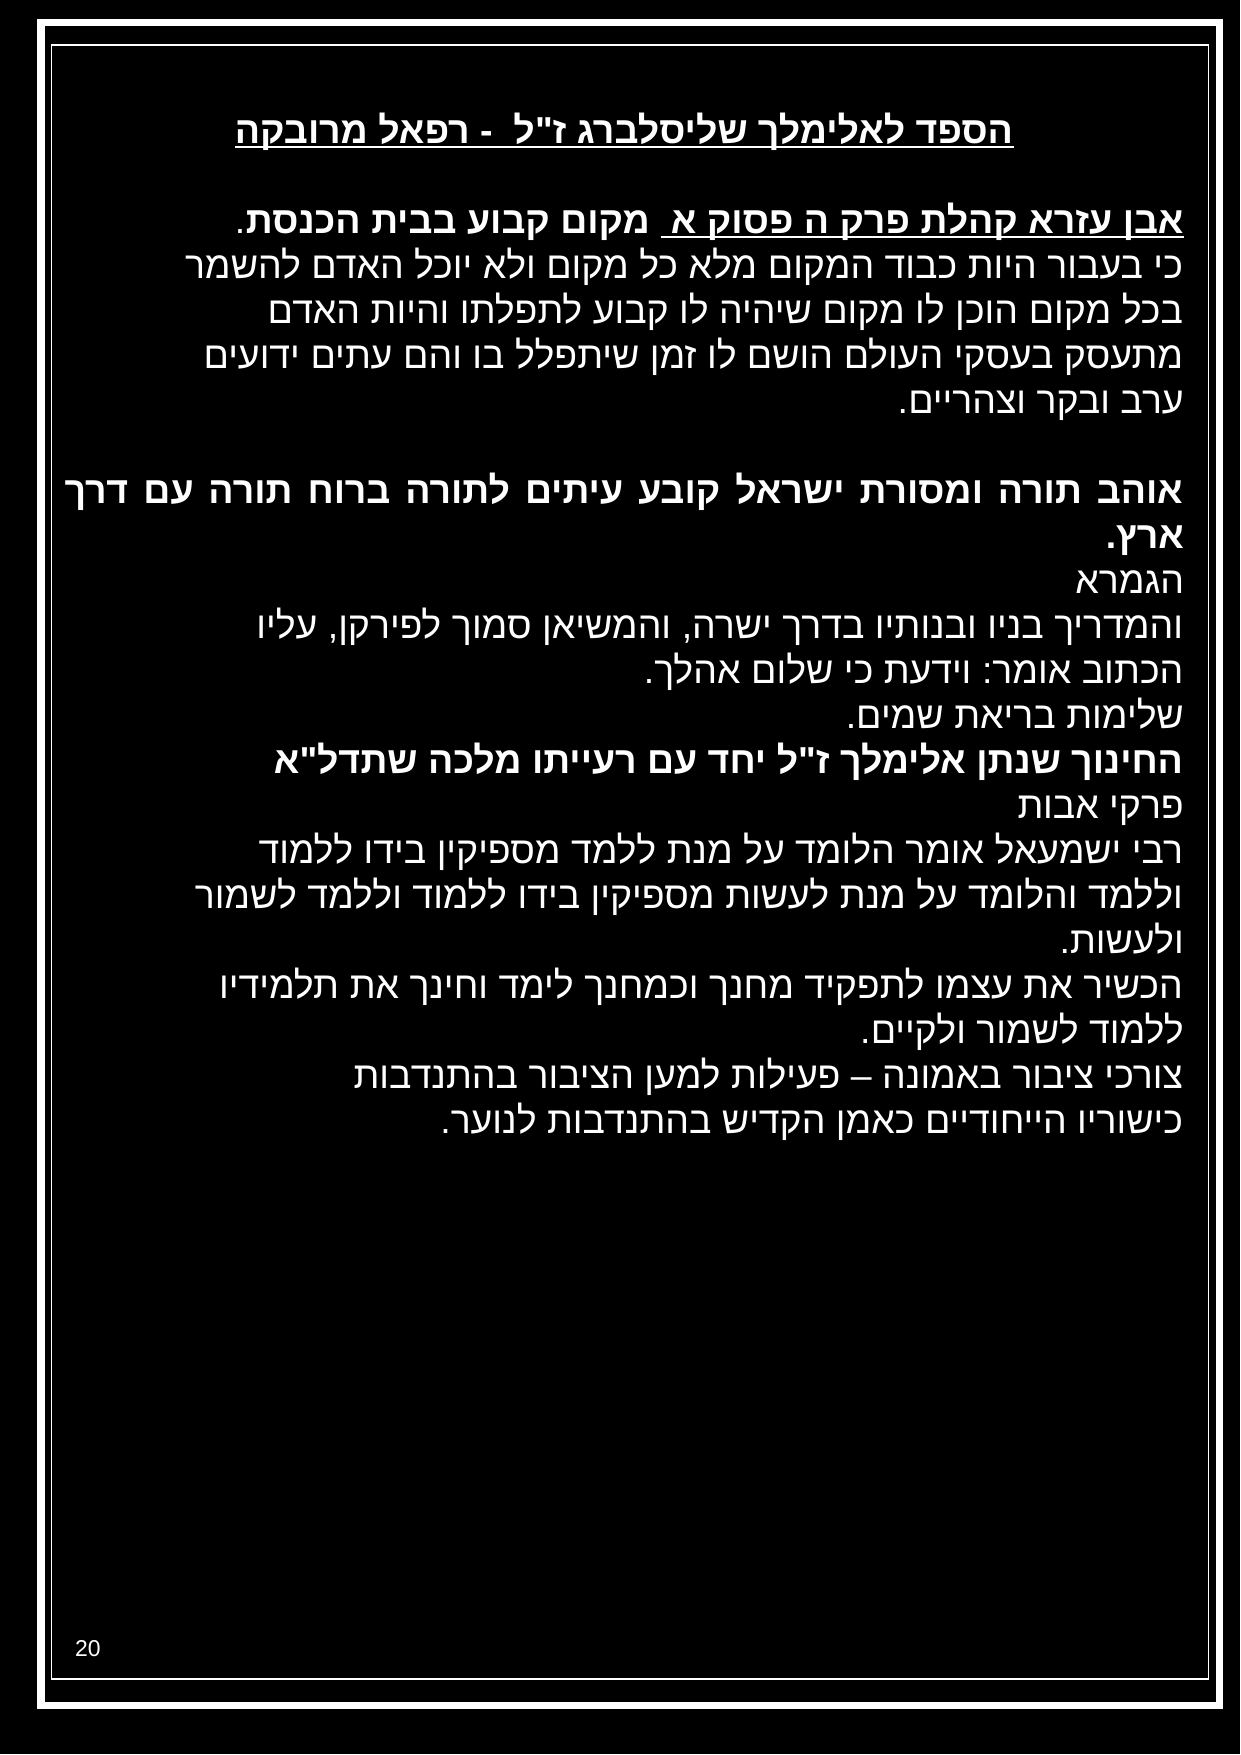

הספד לאלימלך שליסלברג ז"ל  - רפאל מרובקה

אבן עזרא קהלת פרק ה פסוק א  מקום קבוע בבית הכנסת.
כי בעבור היות כבוד המקום מלא כל מקום ולא יוכל האדם להשמר
בכל מקום הוכן לו מקום שיהיה לו קבוע לתפלתו והיות האדם
מתעסק בעסקי העולם הושם לו זמן שיתפלל בו והם עתים ידועים
ערב ובקר וצהריים.

אוהב תורה ומסורת ישראל קובע עיתים לתורה ברוח תורה עם דרך ארץ.
הגמרא
והמדריך בניו ובנותיו בדרך ישרה, והמשיאן סמוך לפירקן, עליו
הכתוב אומר: וידעת כי שלום אהלך.
שלימות בריאת שמים.
החינוך שנתן אלימלך ז"ל יחד עם רעייתו מלכה שתדל"א
פרקי אבות
רבי ישמעאל אומר הלומד על מנת ללמד מספיקין בידו ללמוד
וללמד והלומד על מנת לעשות מספיקין בידו ללמוד וללמד לשמור
ולעשות.
הכשיר את עצמו לתפקיד מחנך וכמחנך לימד וחינך את תלמידיו
ללמוד לשמור ולקיים.
צורכי ציבור באמונה – פעילות למען הציבור בהתנדבות
כישוריו הייחודיים כאמן הקדיש בהתנדבות לנוער.

20